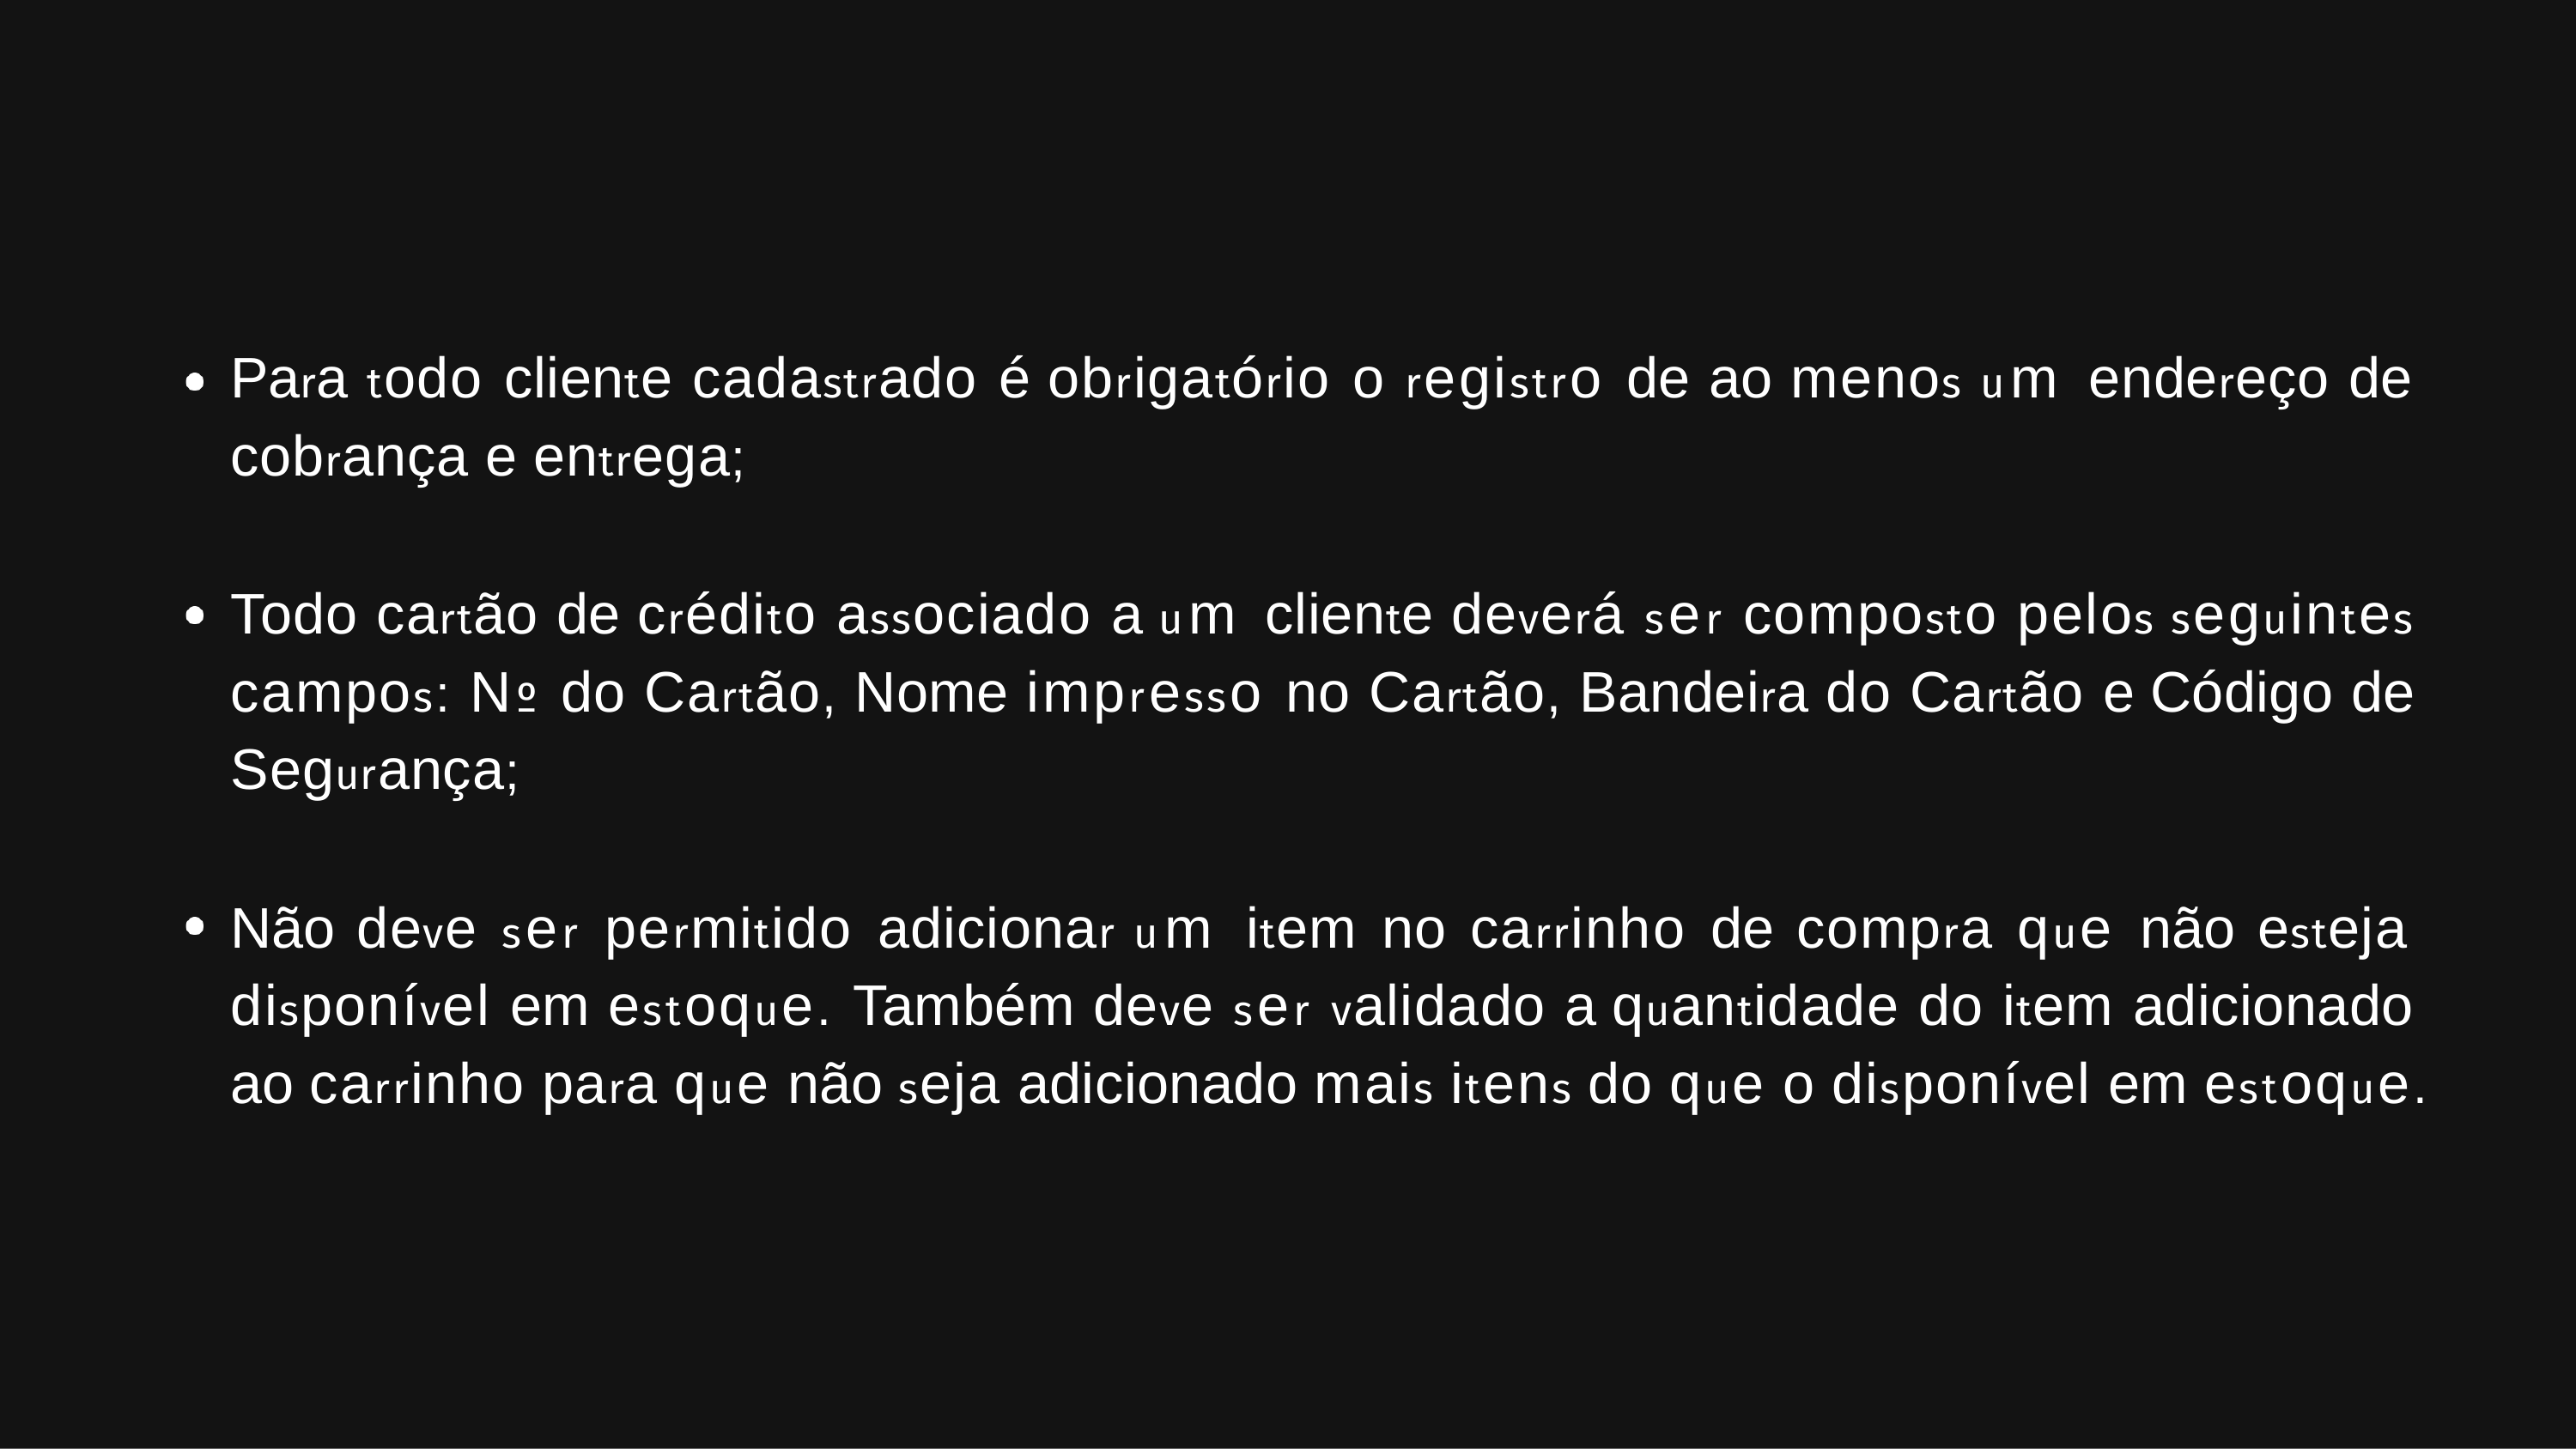

Para todo cliente cadastrado é obrigatório o registro de ao menos um endereço de  cobrança e entrega;

Todo cartão de crédito associado a um cliente deverá ser composto pelos seguintes  campos: Nº do Cartão, Nome impresso no Cartão, Bandeira do Cartão e Código de  Segurança;

Não deve ser permitido adicionar um item no carrinho de compra que não esteja  disponível em estoque. Também deve ser validado a quantidade do item adicionado  ao carrinho para que não seja adicionado mais itens do que o disponível em estoque.